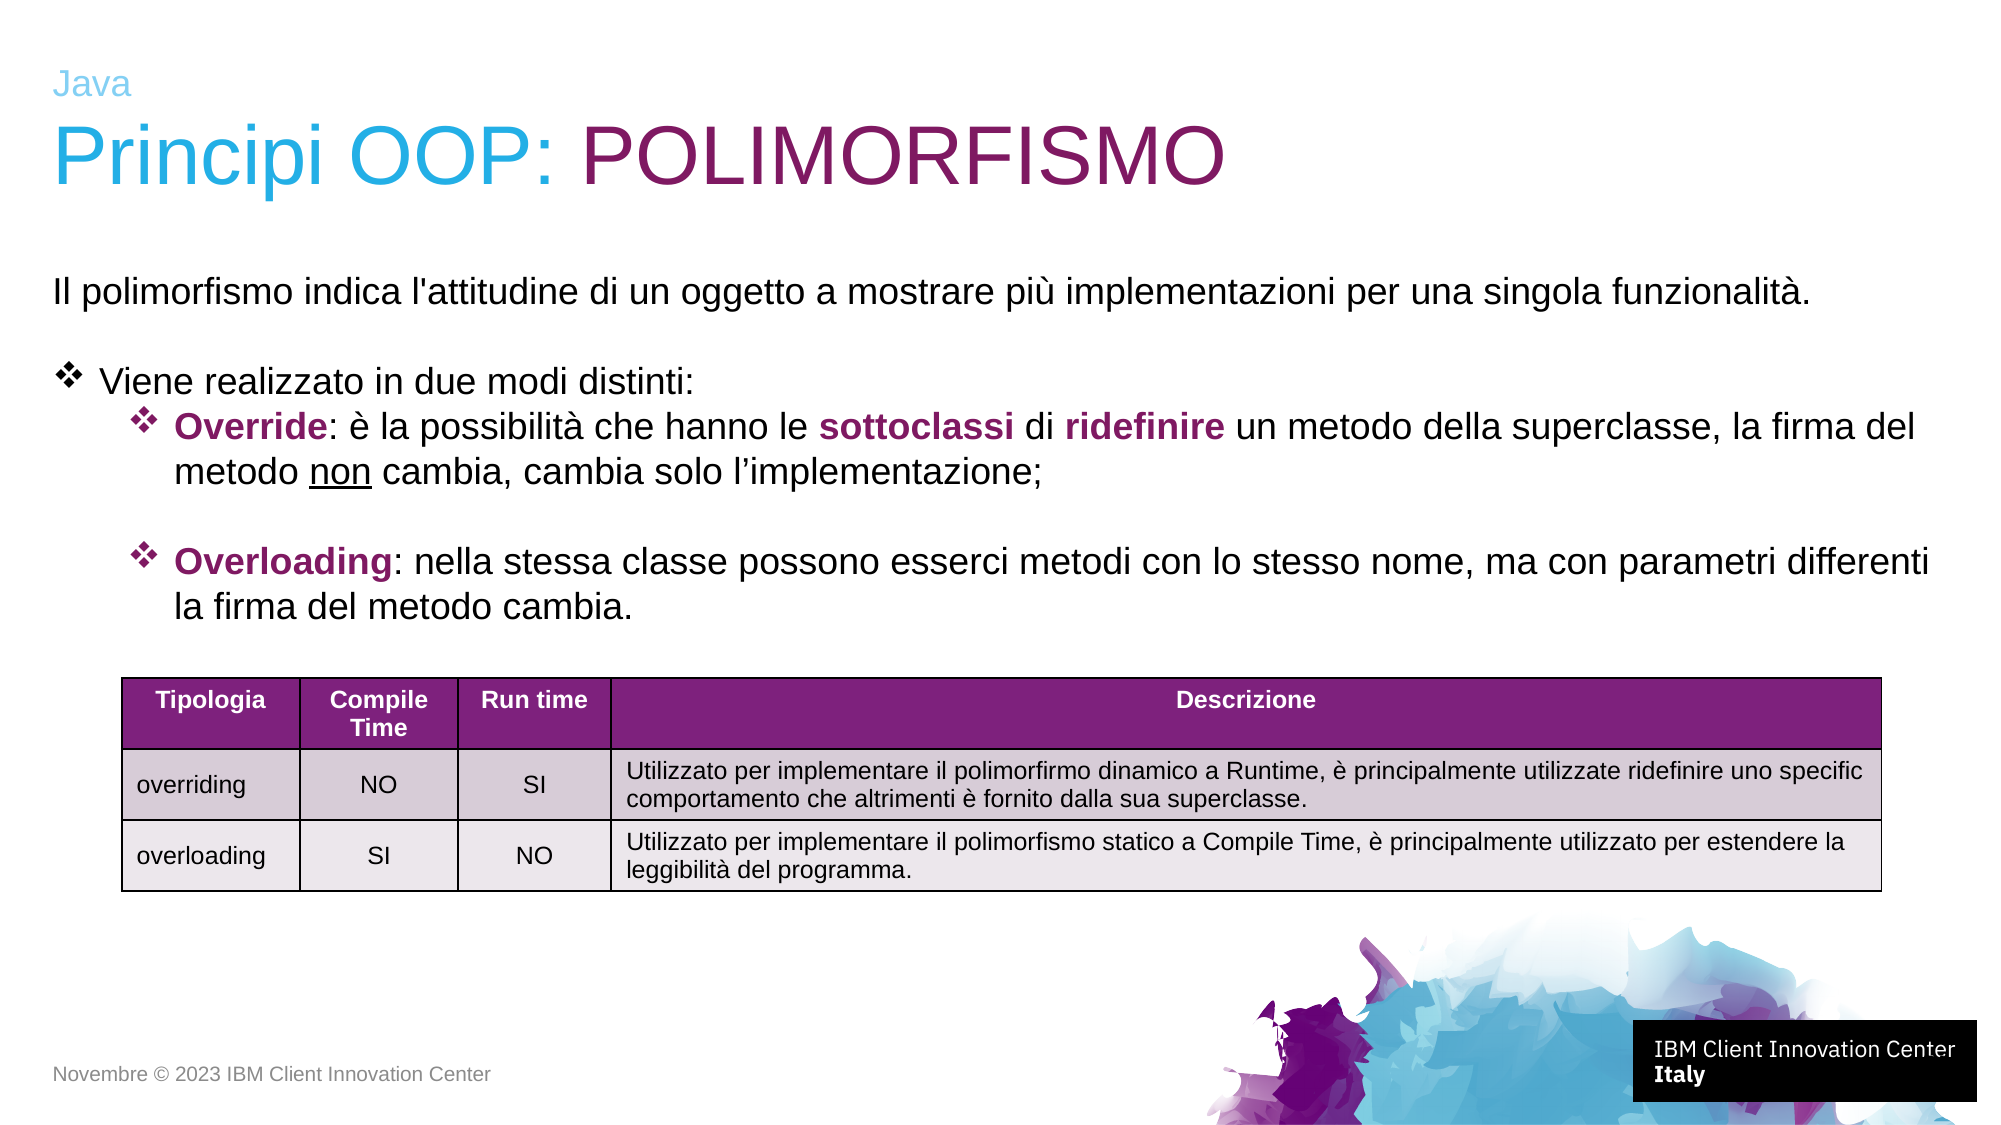

Java
# Principi OOP: POLIMORFISMO
Il polimorfismo indica l'attitudine di un oggetto a mostrare più implementazioni per una singola funzionalità.

Viene realizzato in due modi distinti:
Override: è la possibilità che hanno le sottoclassi di ridefinire un metodo della superclasse, la firma del metodo non cambia, cambia solo l’implementazione;

Overloading: nella stessa classe possono esserci metodi con lo stesso nome, ma con parametri differenti la firma del metodo cambia.

| Tipologia | Compile Time | Run time | Descrizione |
| --- | --- | --- | --- |
| overriding | NO | SI | Utilizzato per implementare il polimorfirmo dinamico a Runtime, è principalmente utilizzate ridefinire uno specific comportamento che altrimenti è fornito dalla sua superclasse. |
| overloading | SI | NO | Utilizzato per implementare il polimorfismo statico a Compile Time, è principalmente utilizzato per estendere la leggibilità del programma. |
54
Novembre © 2023 IBM Client Innovation Center